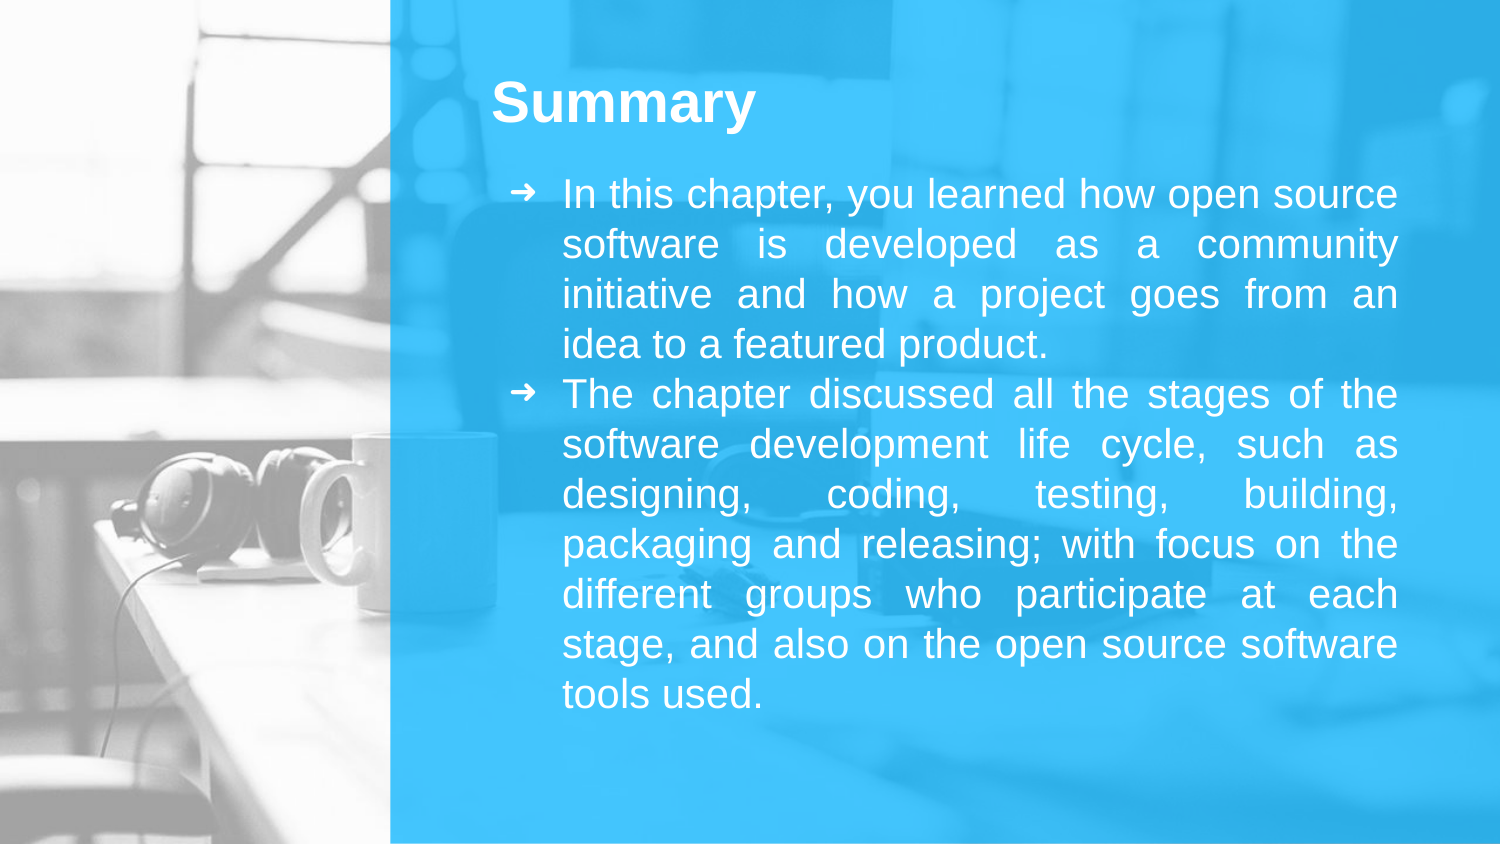

# Summary
In this chapter, you learned how open source software is developed as a community initiative and how a project goes from an idea to a featured product.
The chapter discussed all the stages of the software development life cycle, such as designing, coding, testing, building, packaging and releasing; with focus on the different groups who participate at each stage, and also on the open source software tools used.